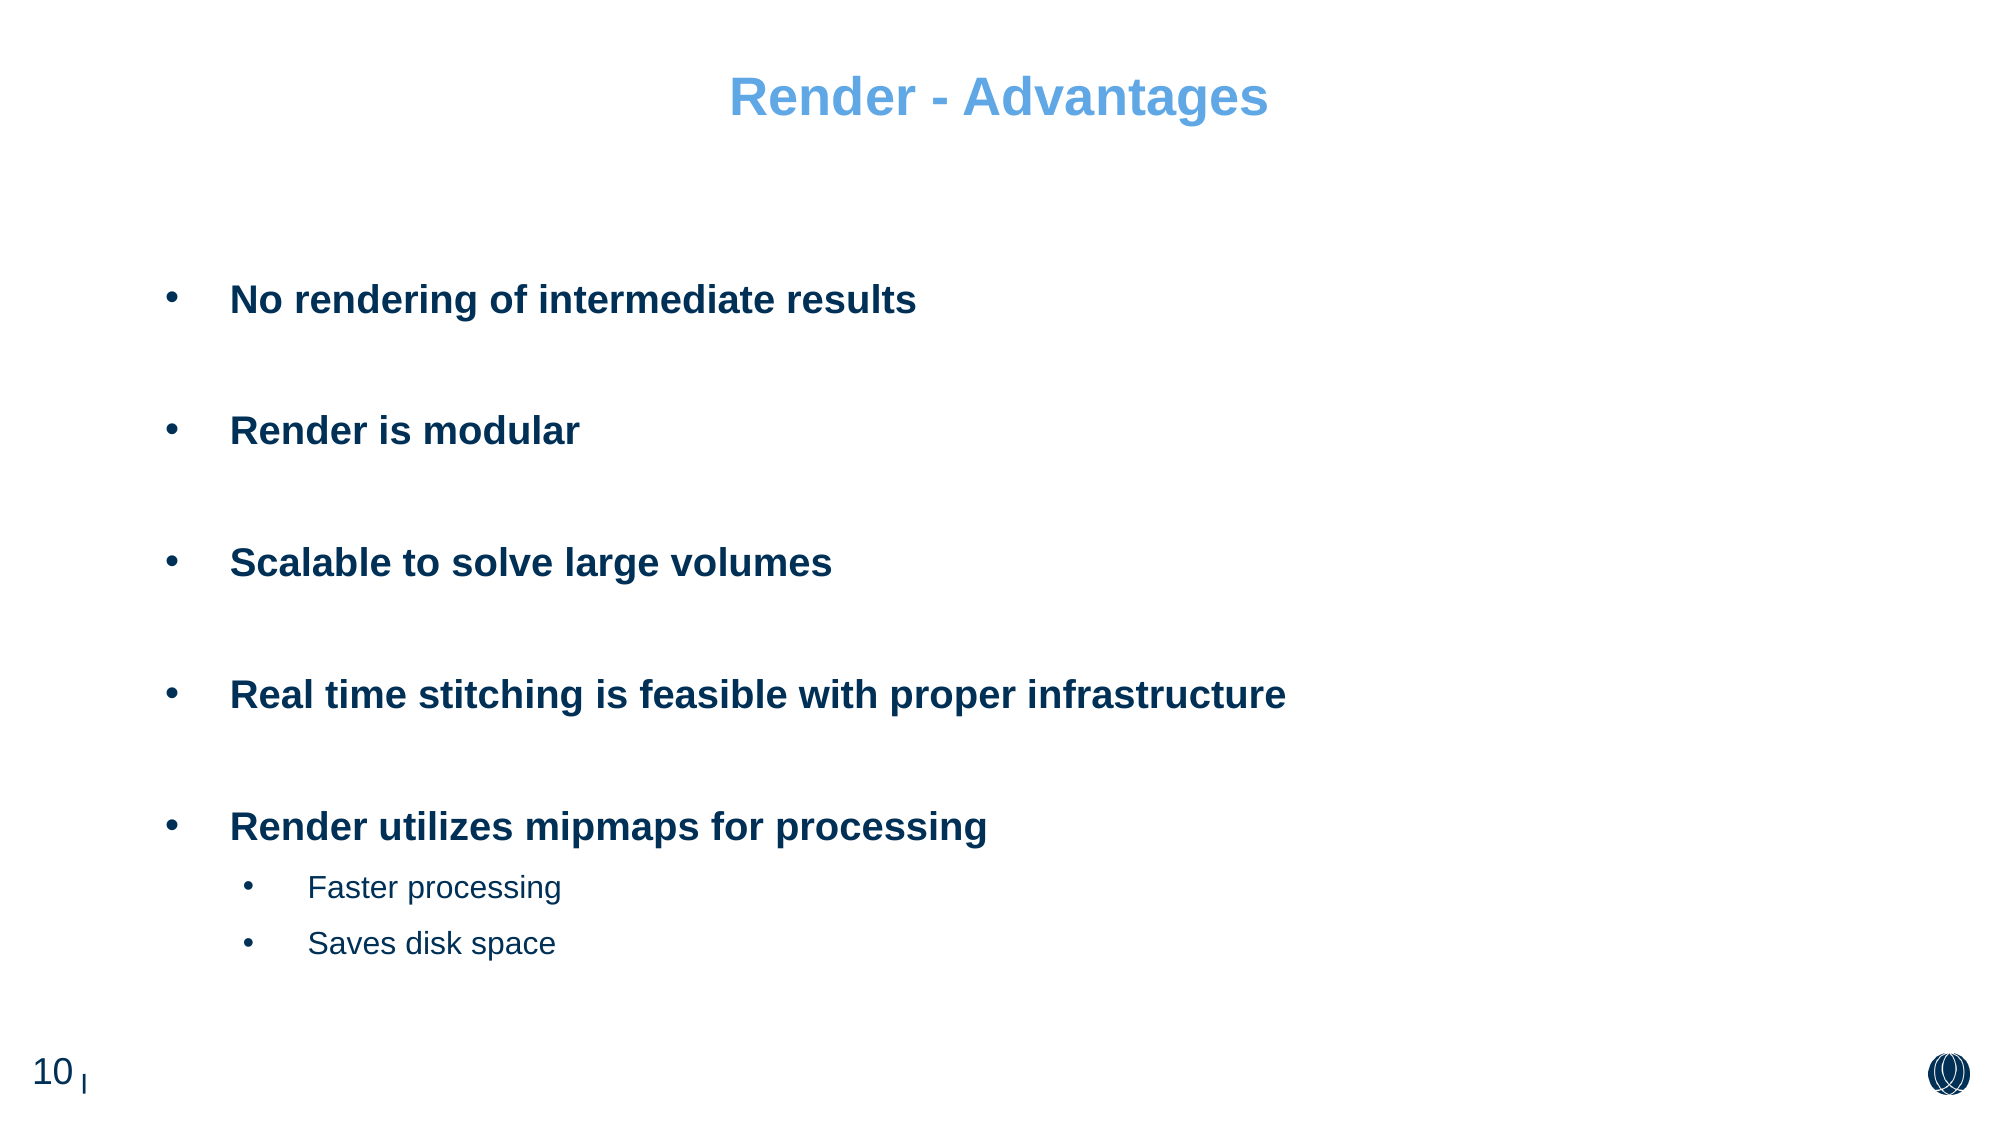

# Render - Advantages
No rendering of intermediate results

Render is modular

Scalable to solve large volumes

Real time stitching is feasible with proper infrastructure

Render utilizes mipmaps for processing
Faster processing
Saves disk space

10